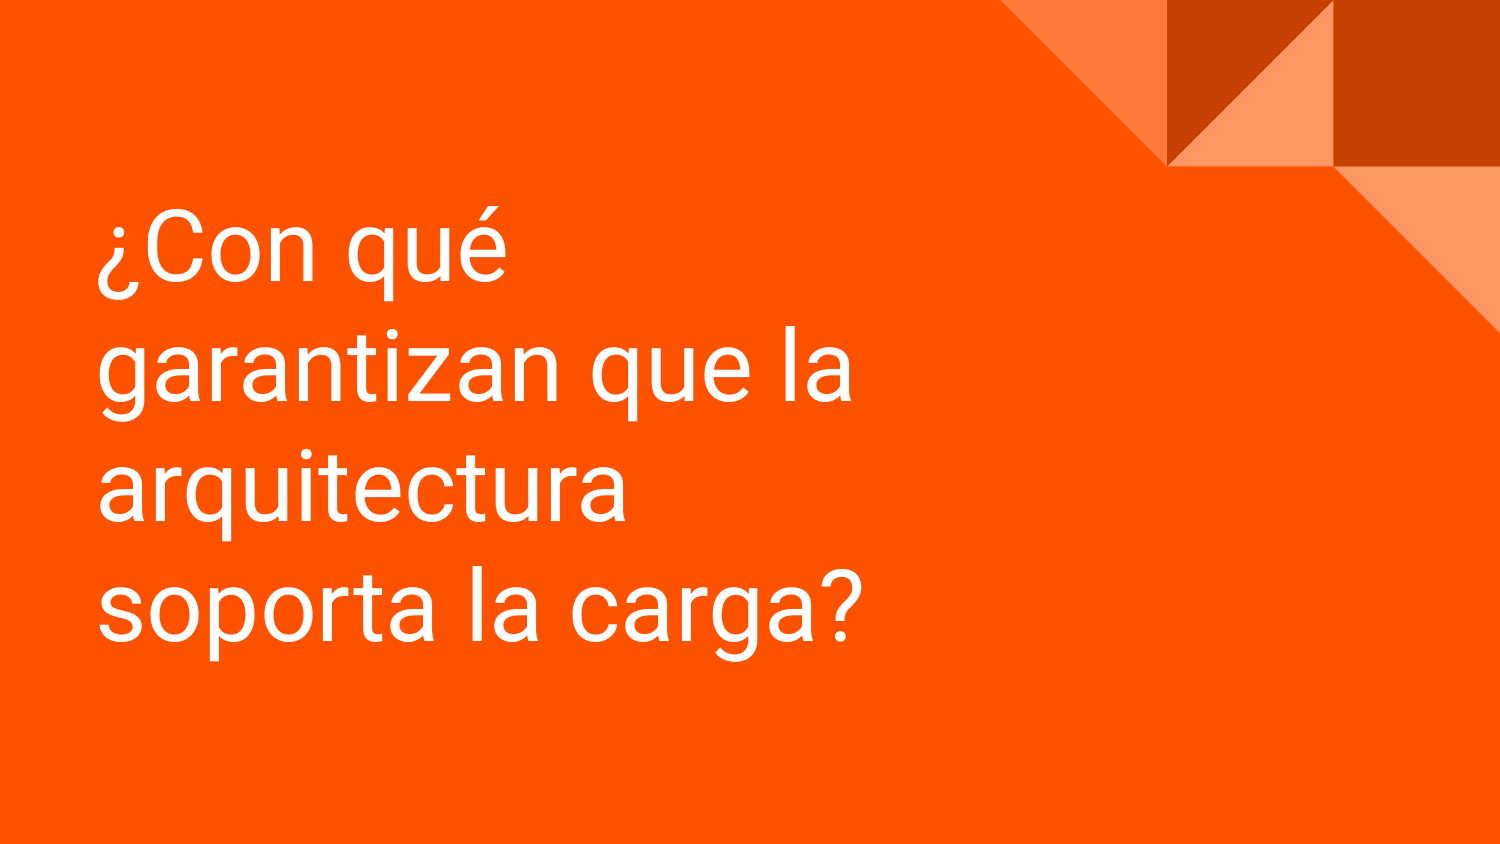

# ¿Con qué garantizan que la arquitectura soporta la carga?